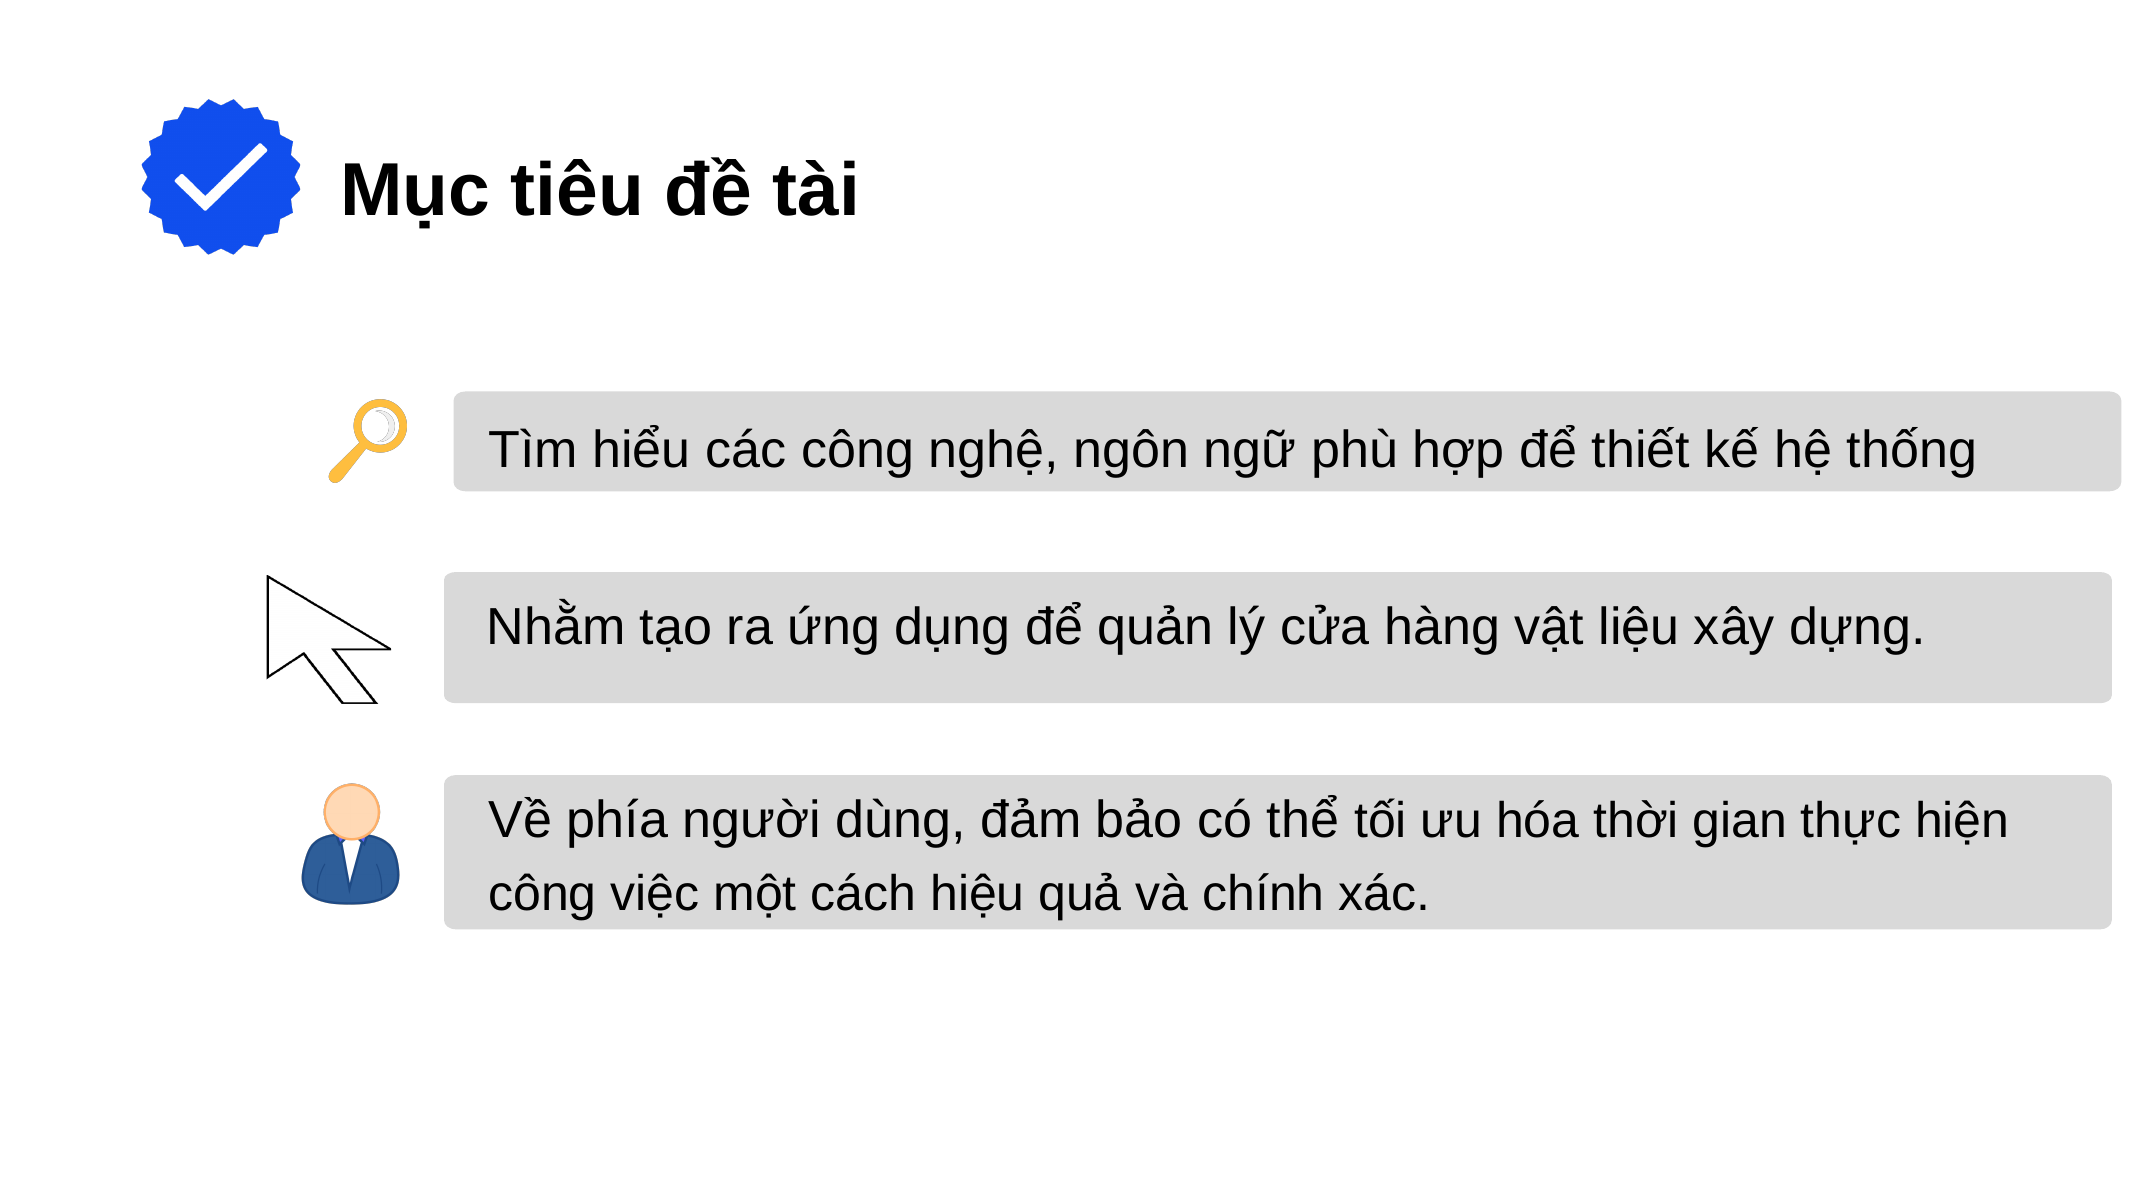

Mục tiêu đề tài

Tìm hiểu các công nghệ, ngôn ngữ phù hợp để thiết kế hệ thống

Nhằm tạo ra ứng dụng để quản lý cửa hàng vật liệu xây dựng.

Về phía người dùng, đảm bảo có thể tối ưu hóa thời gian thực hiện công việc một cách hiệu quả và chính xác.